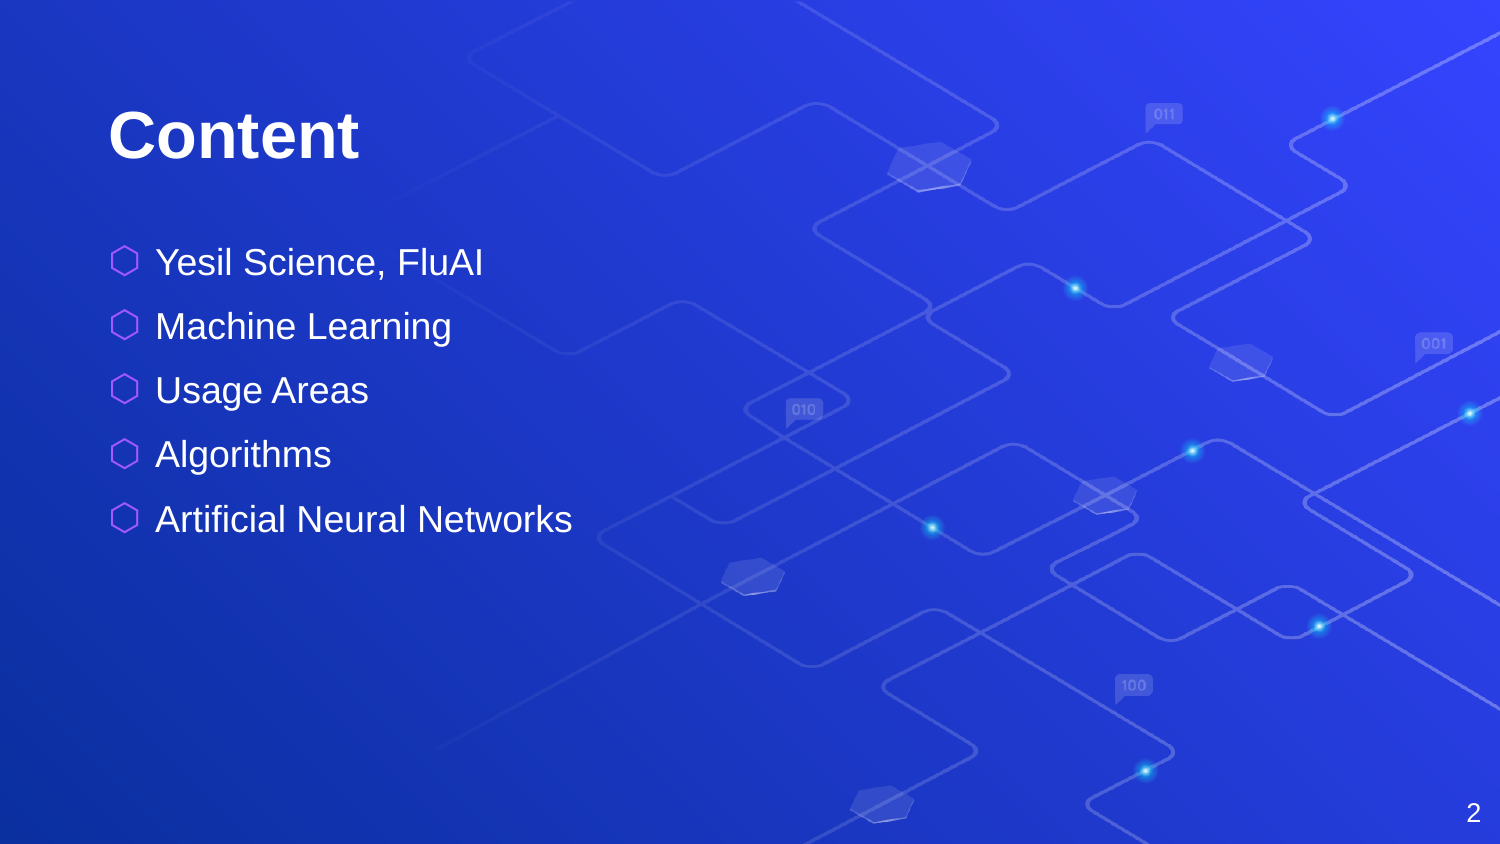

Content
Yesil Science, FluAI
Machine Learning
Usage Areas
Algorithms
Artificial Neural Networks
2